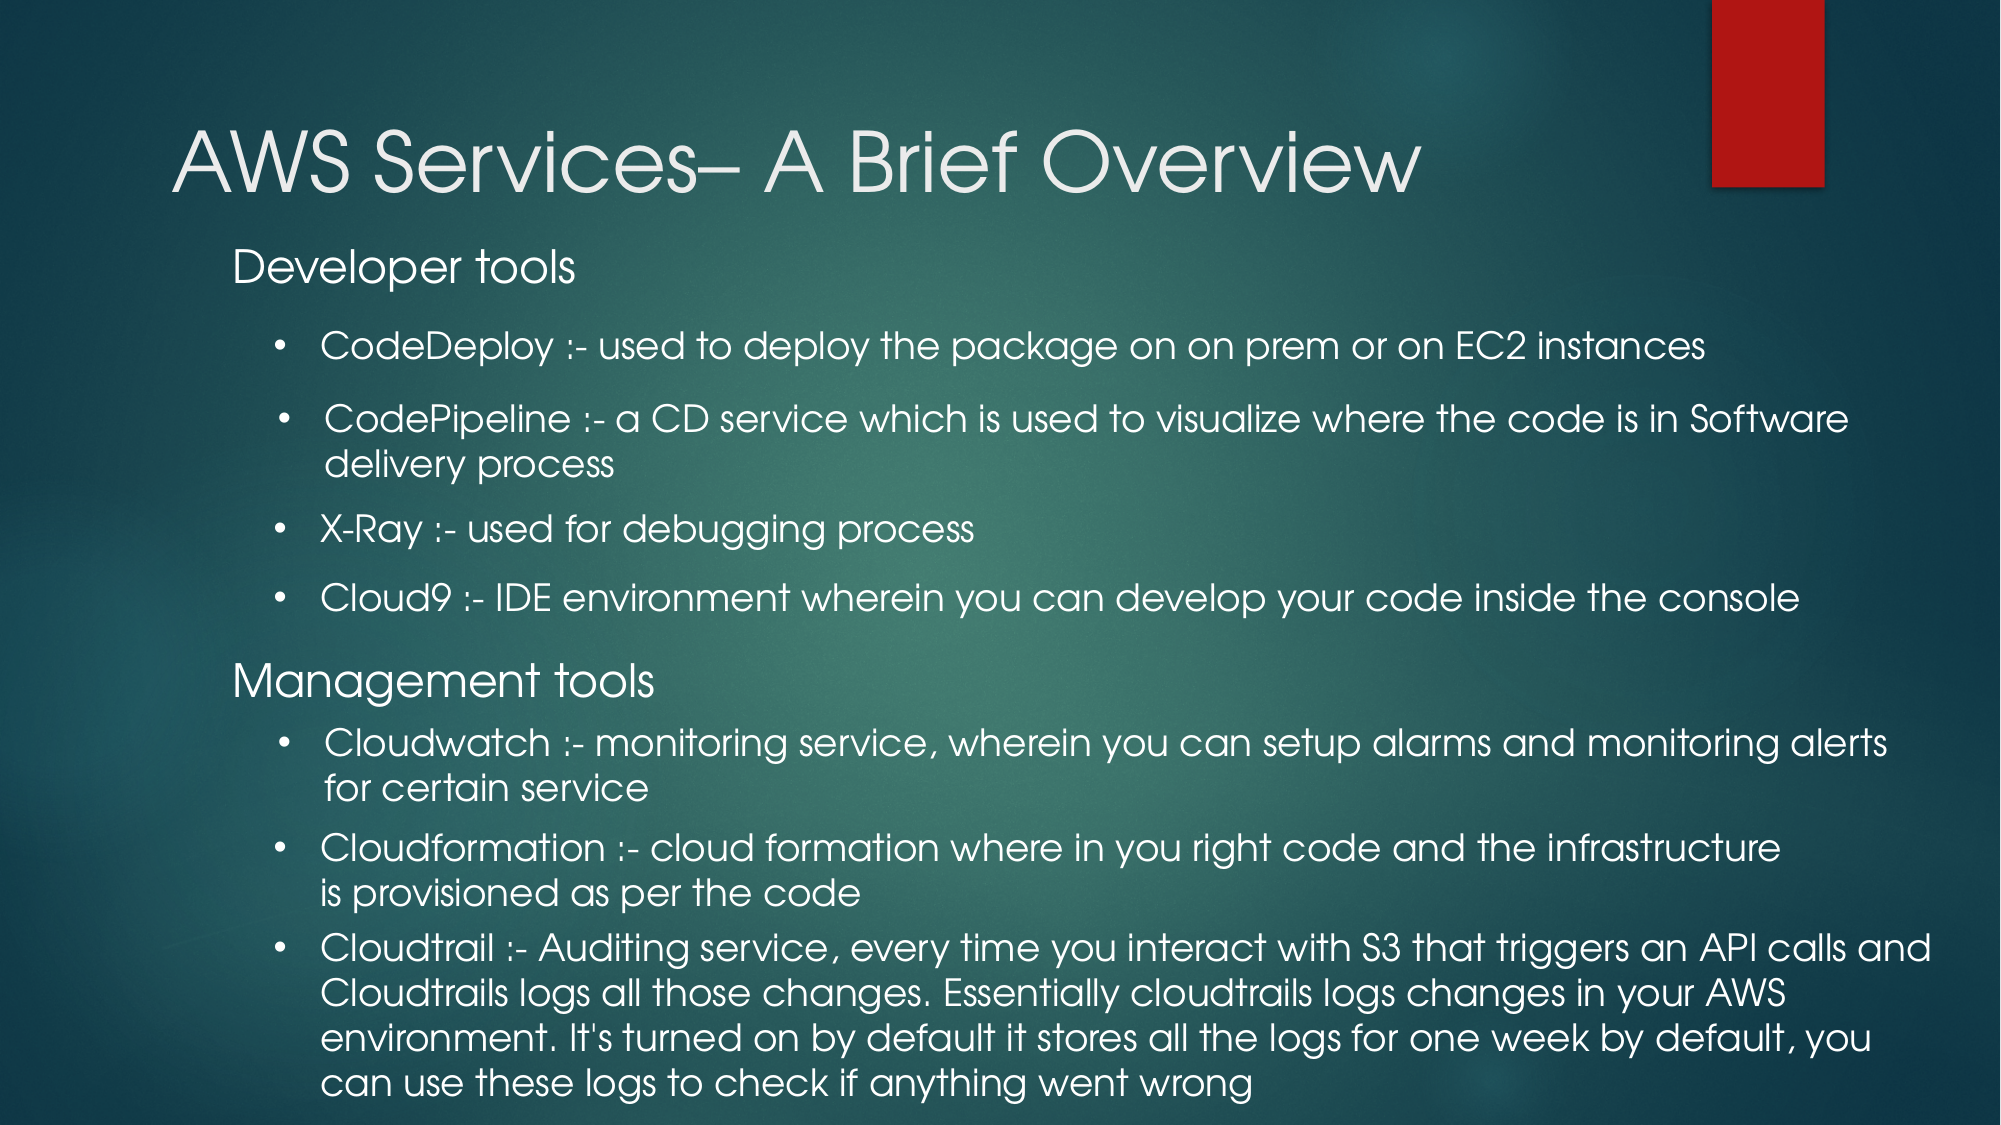

# AWS Services– A Brief Overview
Developer tools

CodeDeploy :- used to deploy the package on on prem or on EC2 instances
CodePipeline :- a CD service which is used to visualize where the code is in Software delivery process
X-Ray :- used for debugging process
Cloud9 :- IDE environment wherein you can develop your code inside the console
Management tools
Cloudwatch :- monitoring service, wherein you can setup alarms and monitoring alerts for certain service
Cloudformation :- cloud formation where in you right code and the infrastructure is provisioned as per the code

Cloudtrail :- Auditing service, every time you interact with S3 that triggers an API calls and Cloudtrails logs all those changes. Essentially cloudtrails logs changes in your AWS environment. It's turned on by default it stores all the logs for one week by default, you can use these logs to check if anything went wrong